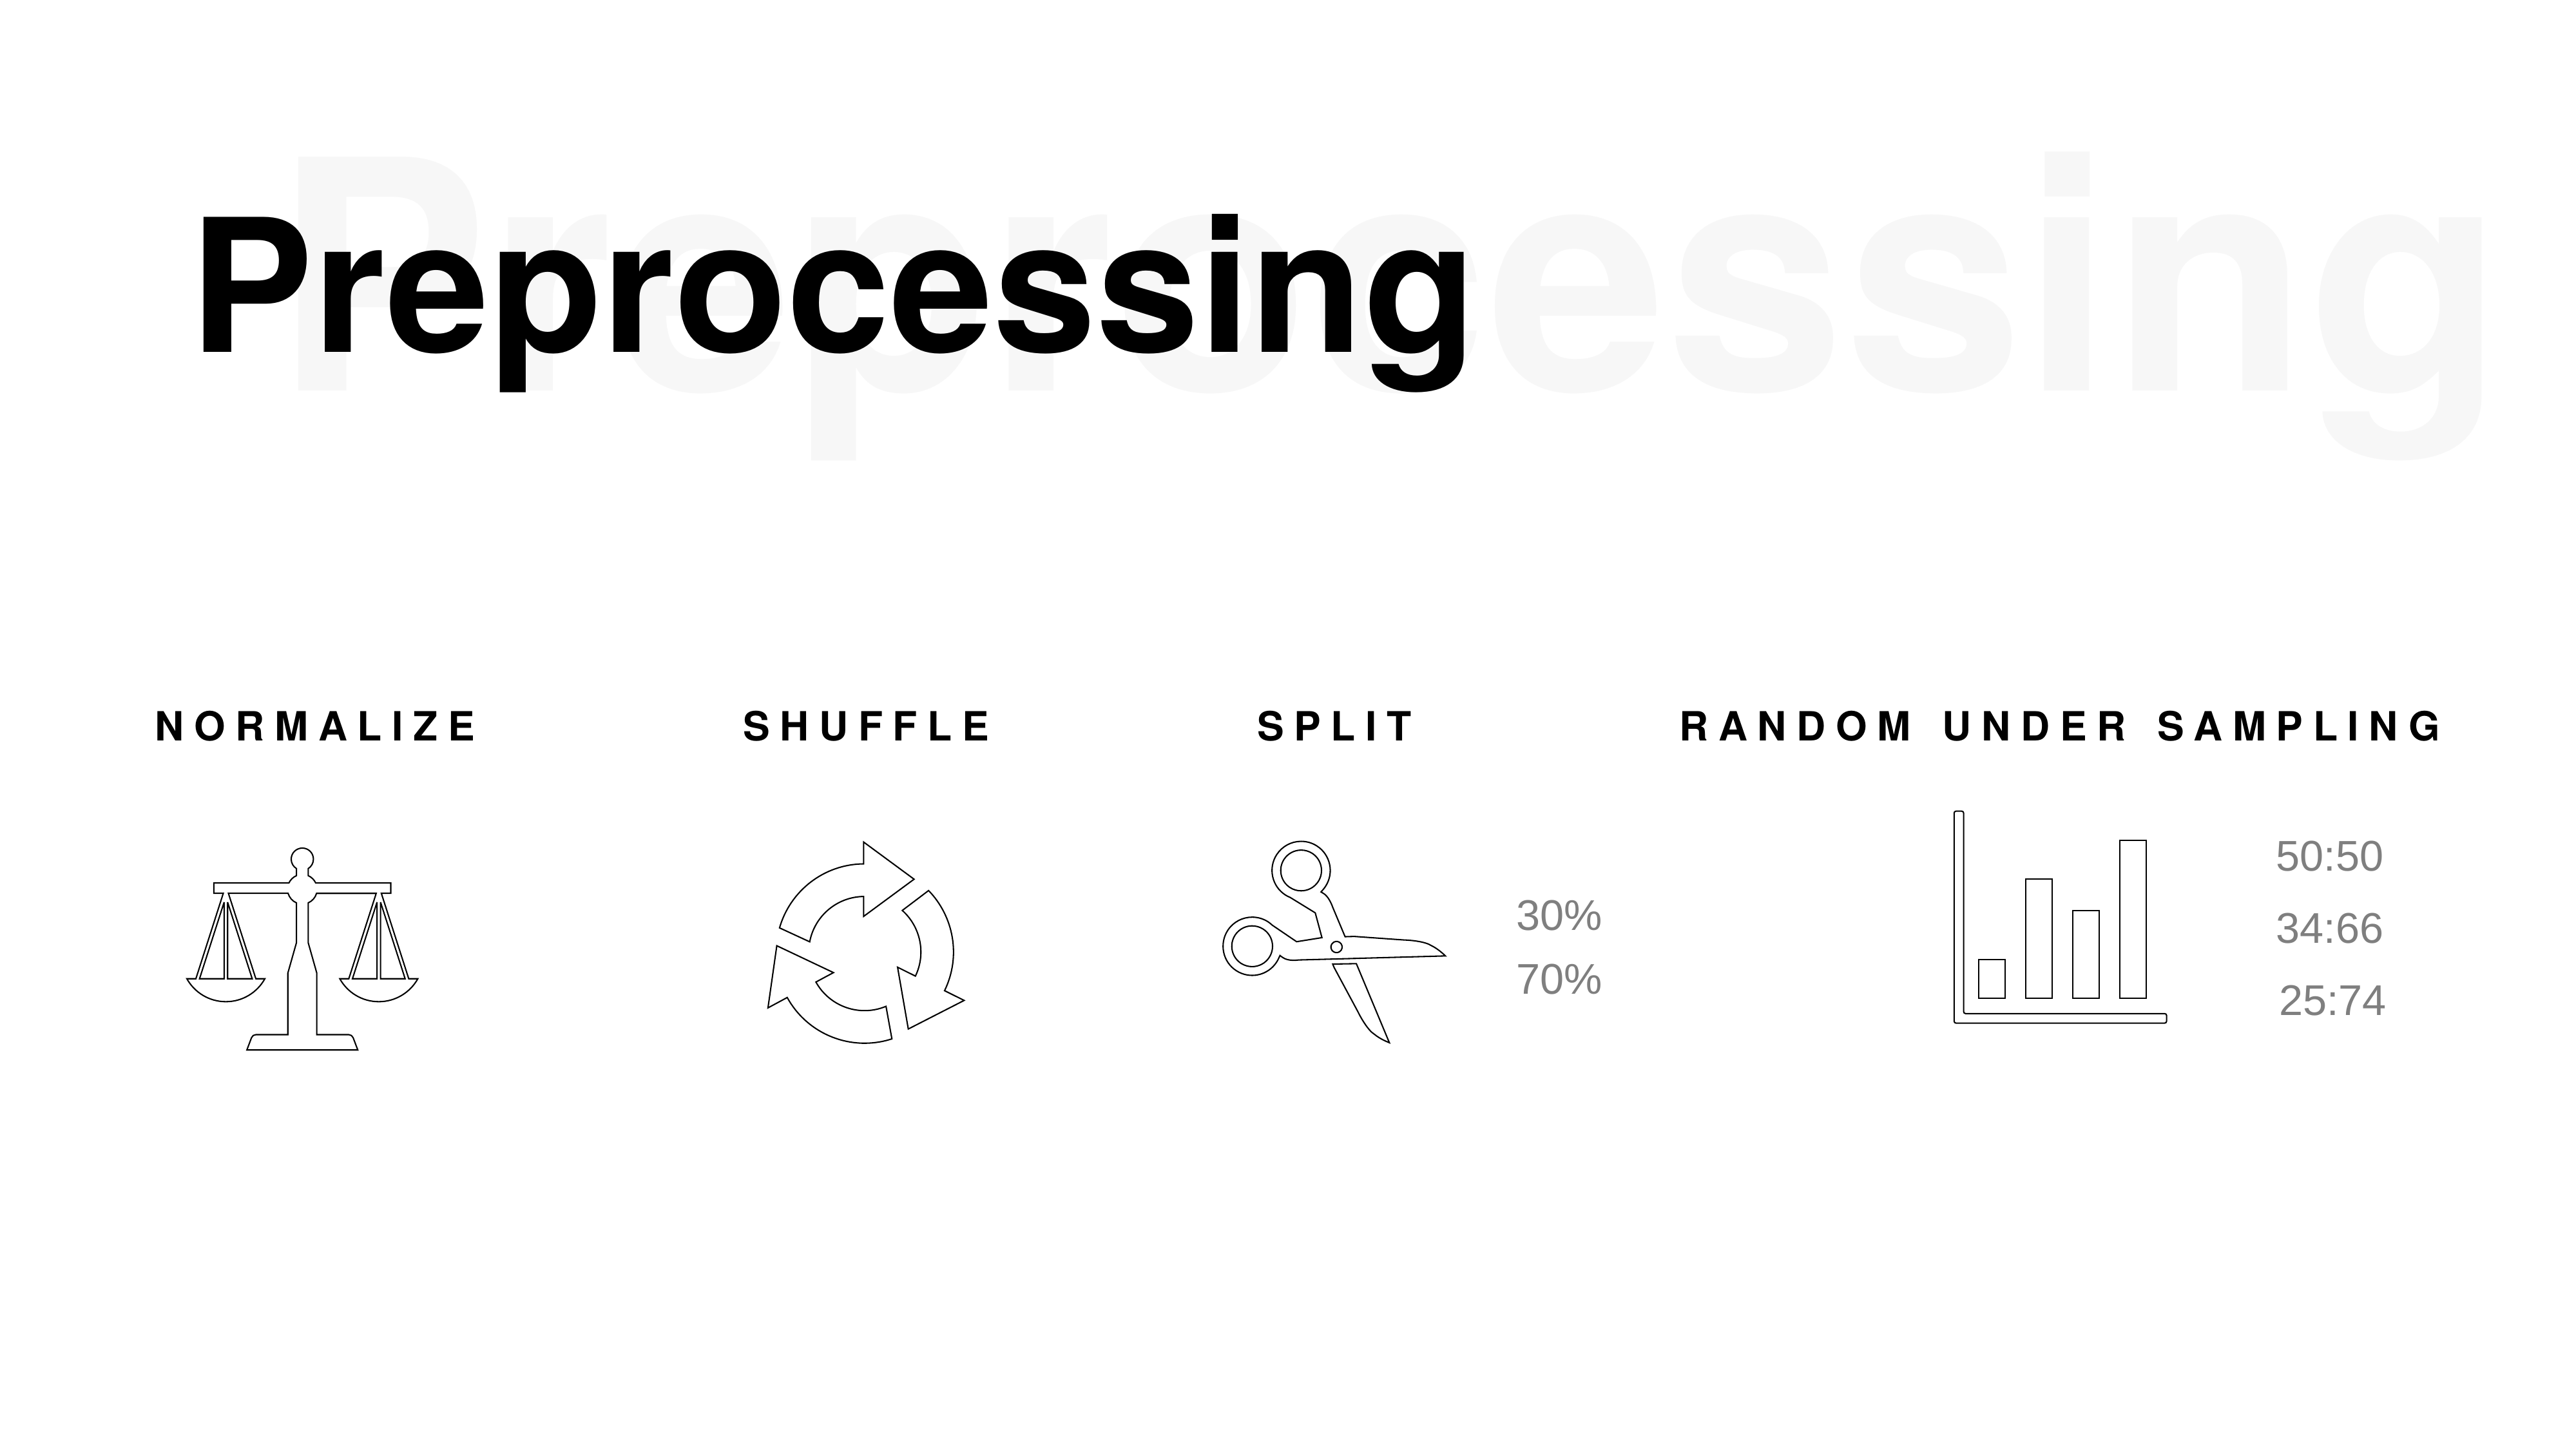

Preprocessing
Preprocessing
NORMALIZE
SHUFFLE
SPLIT
RANDOM UNDER SAMPLING

50:50

30%
34:66
70%
25:74